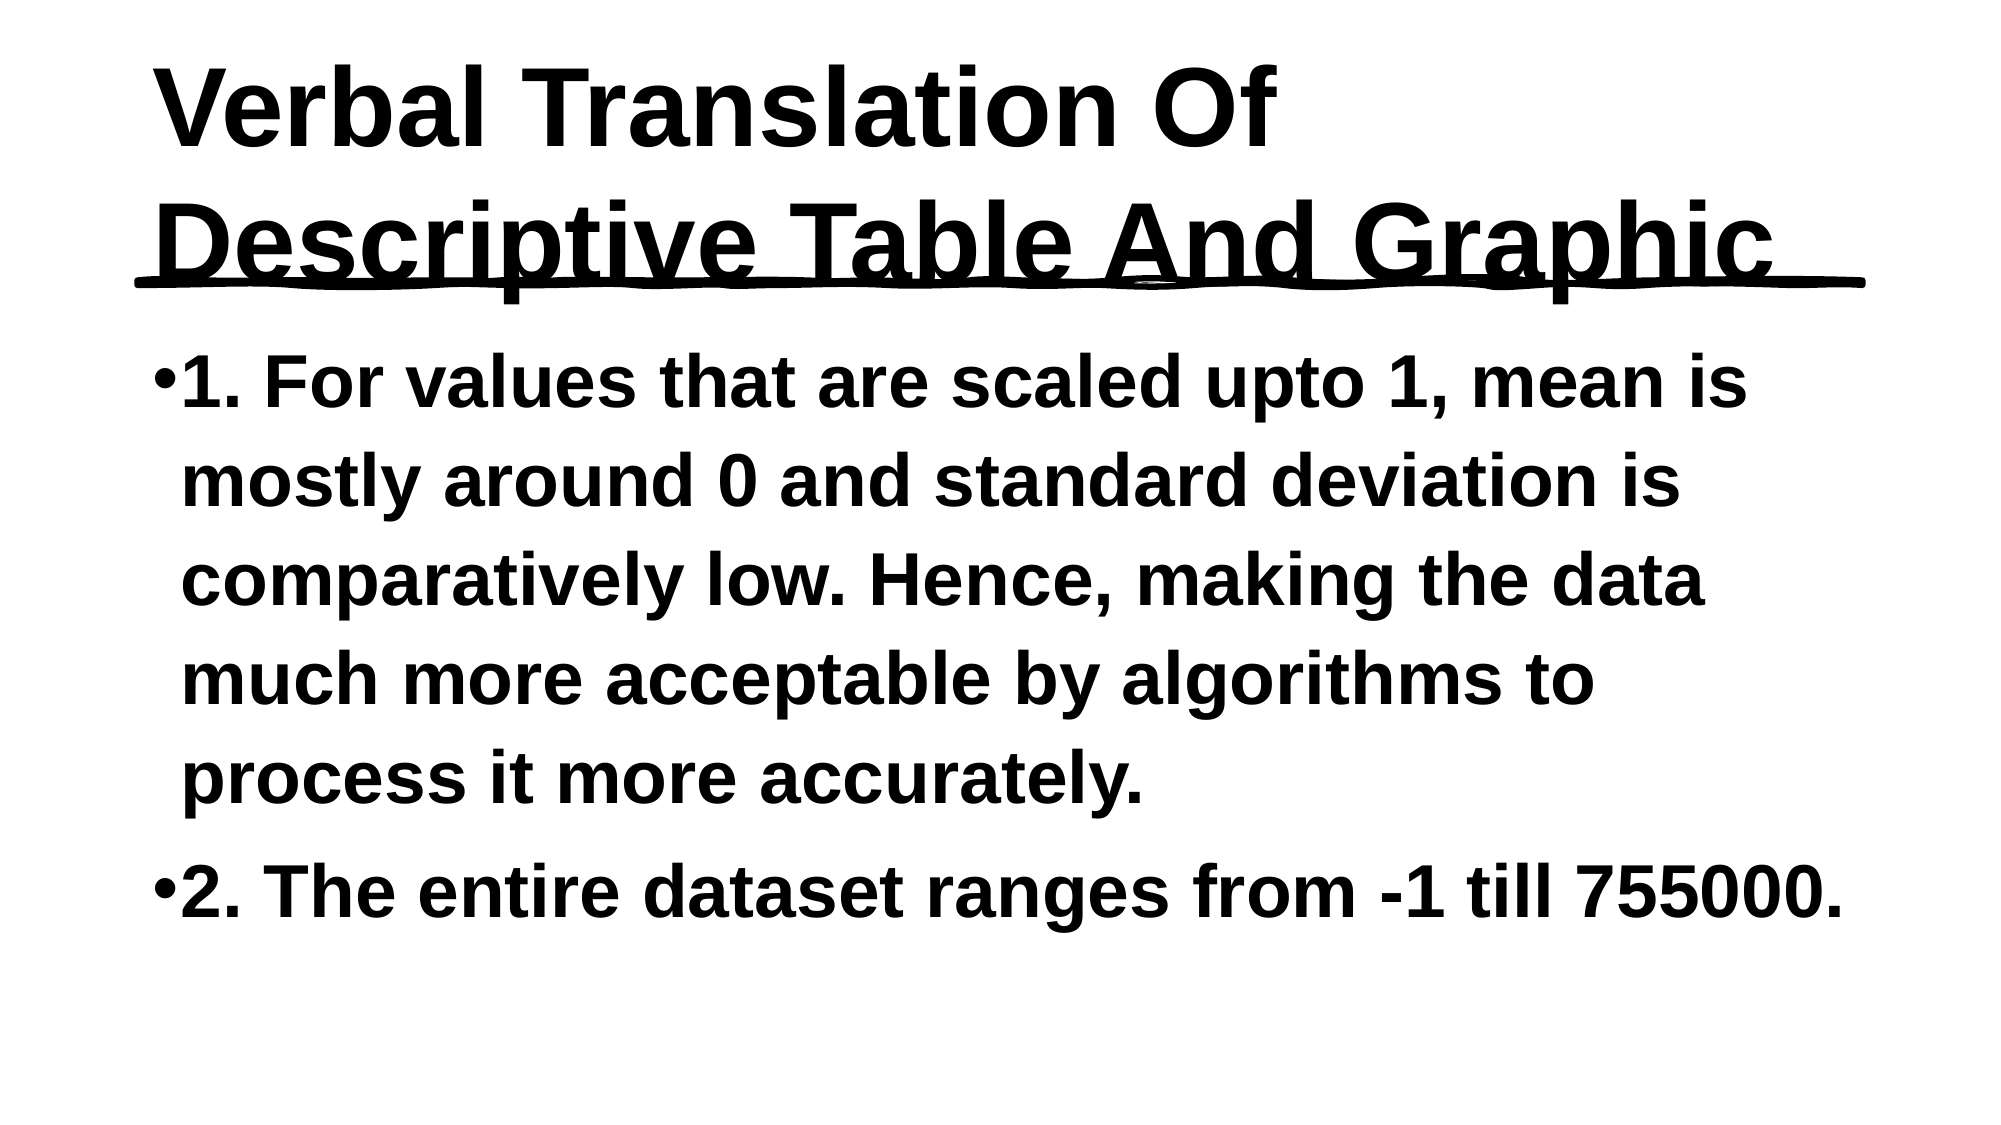

# Verbal Translation Of Descriptive Table And Graphic
1. For values that are scaled upto 1, mean is mostly around 0 and standard deviation is comparatively low. Hence, making the data much more acceptable by algorithms to process it more accurately.
2. The entire dataset ranges from -1 till 755000.